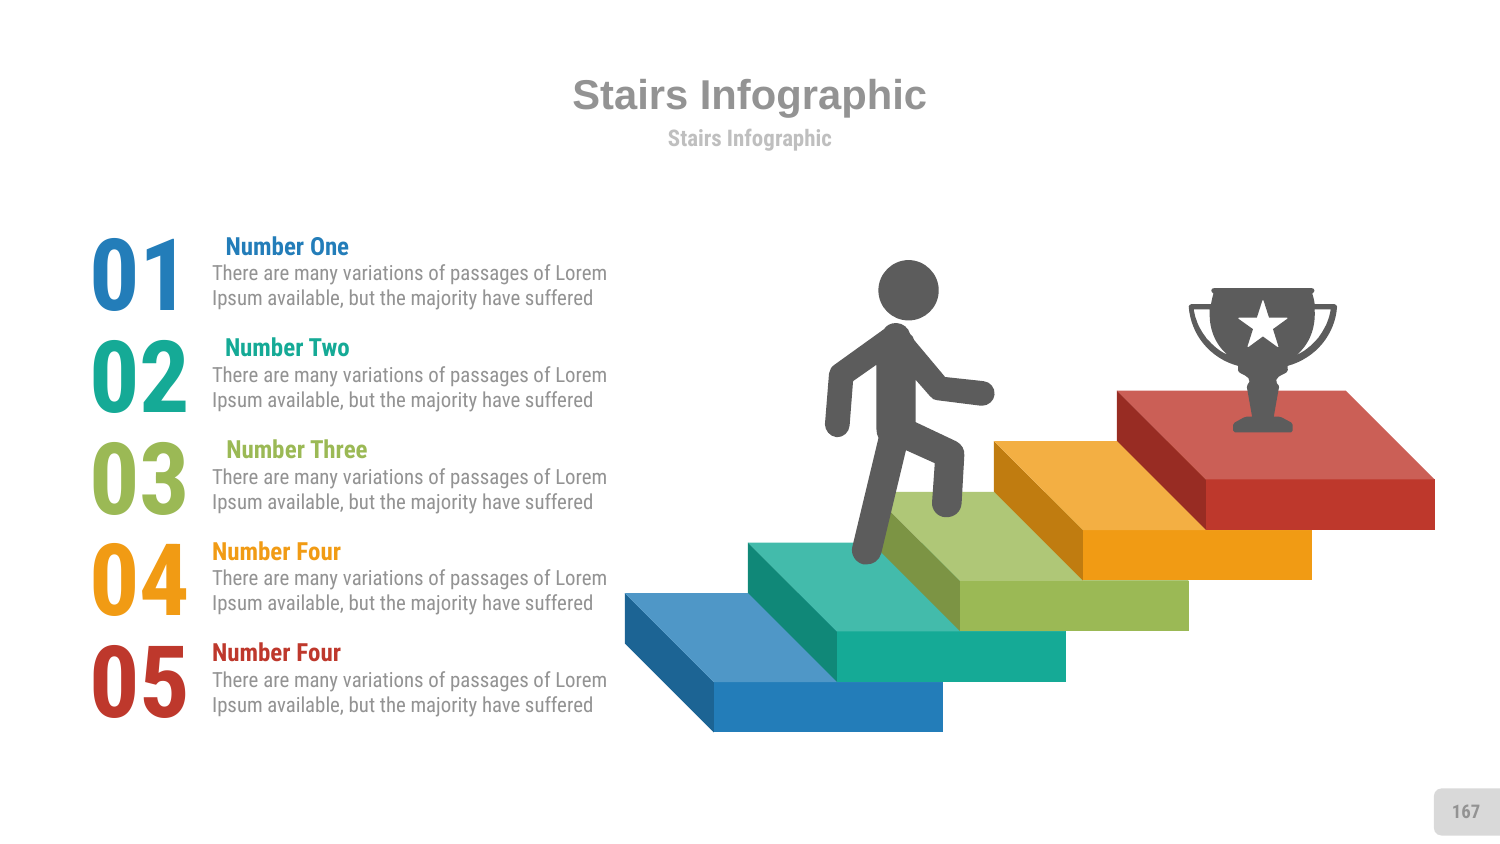

# Stairs Infographic
Stairs Infographic
01
Number One
There are many variations of passages of Lorem Ipsum available, but the majority have suffered

02
Number Two
There are many variations of passages of Lorem Ipsum available, but the majority have suffered

03
Number Three
There are many variations of passages of Lorem Ipsum available, but the majority have suffered

04
Number Four
There are many variations of passages of Lorem Ipsum available, but the majority have suffered

05
Number Four
There are many variations of passages of Lorem Ipsum available, but the majority have suffered
167